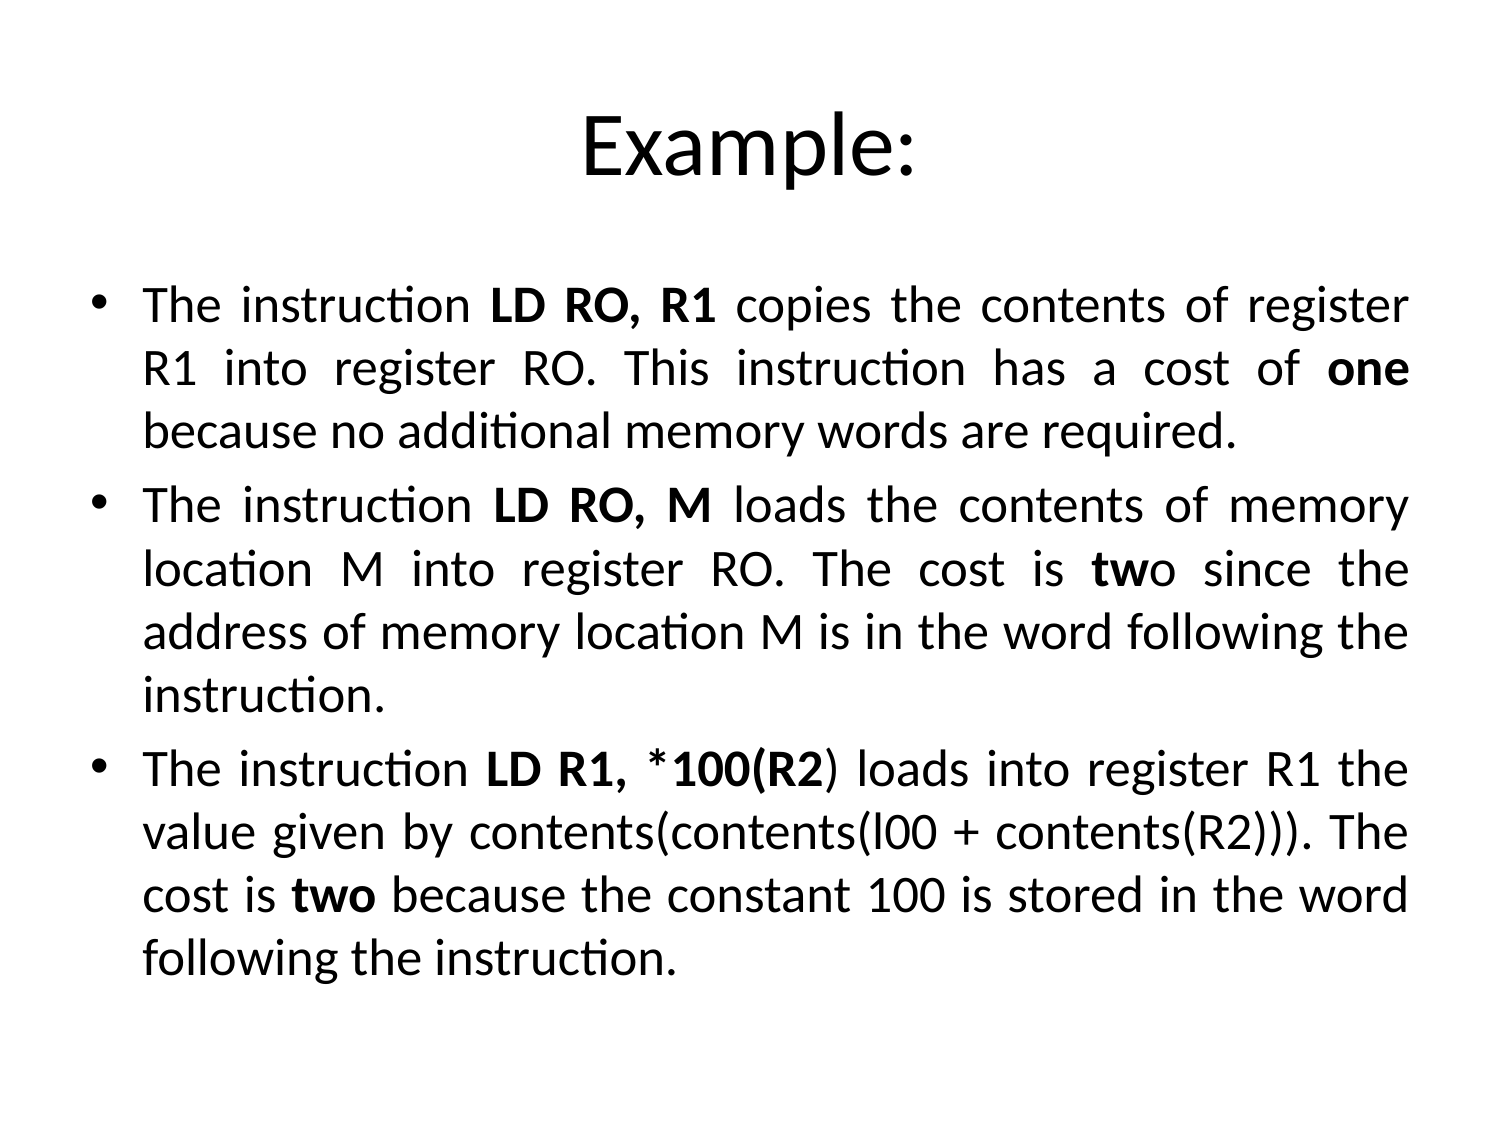

# Example:
The instruction LD RO, R1 copies the contents of register R1 into register RO. This instruction has a cost of one because no additional memory words are required.
The instruction LD RO, M loads the contents of memory location M into register RO. The cost is two since the address of memory location M is in the word following the instruction.
The instruction LD R1, *100(R2) loads into register R1 the value given by contents(contents(l00 + contents(R2))). The cost is two because the constant 100 is stored in the word following the instruction.